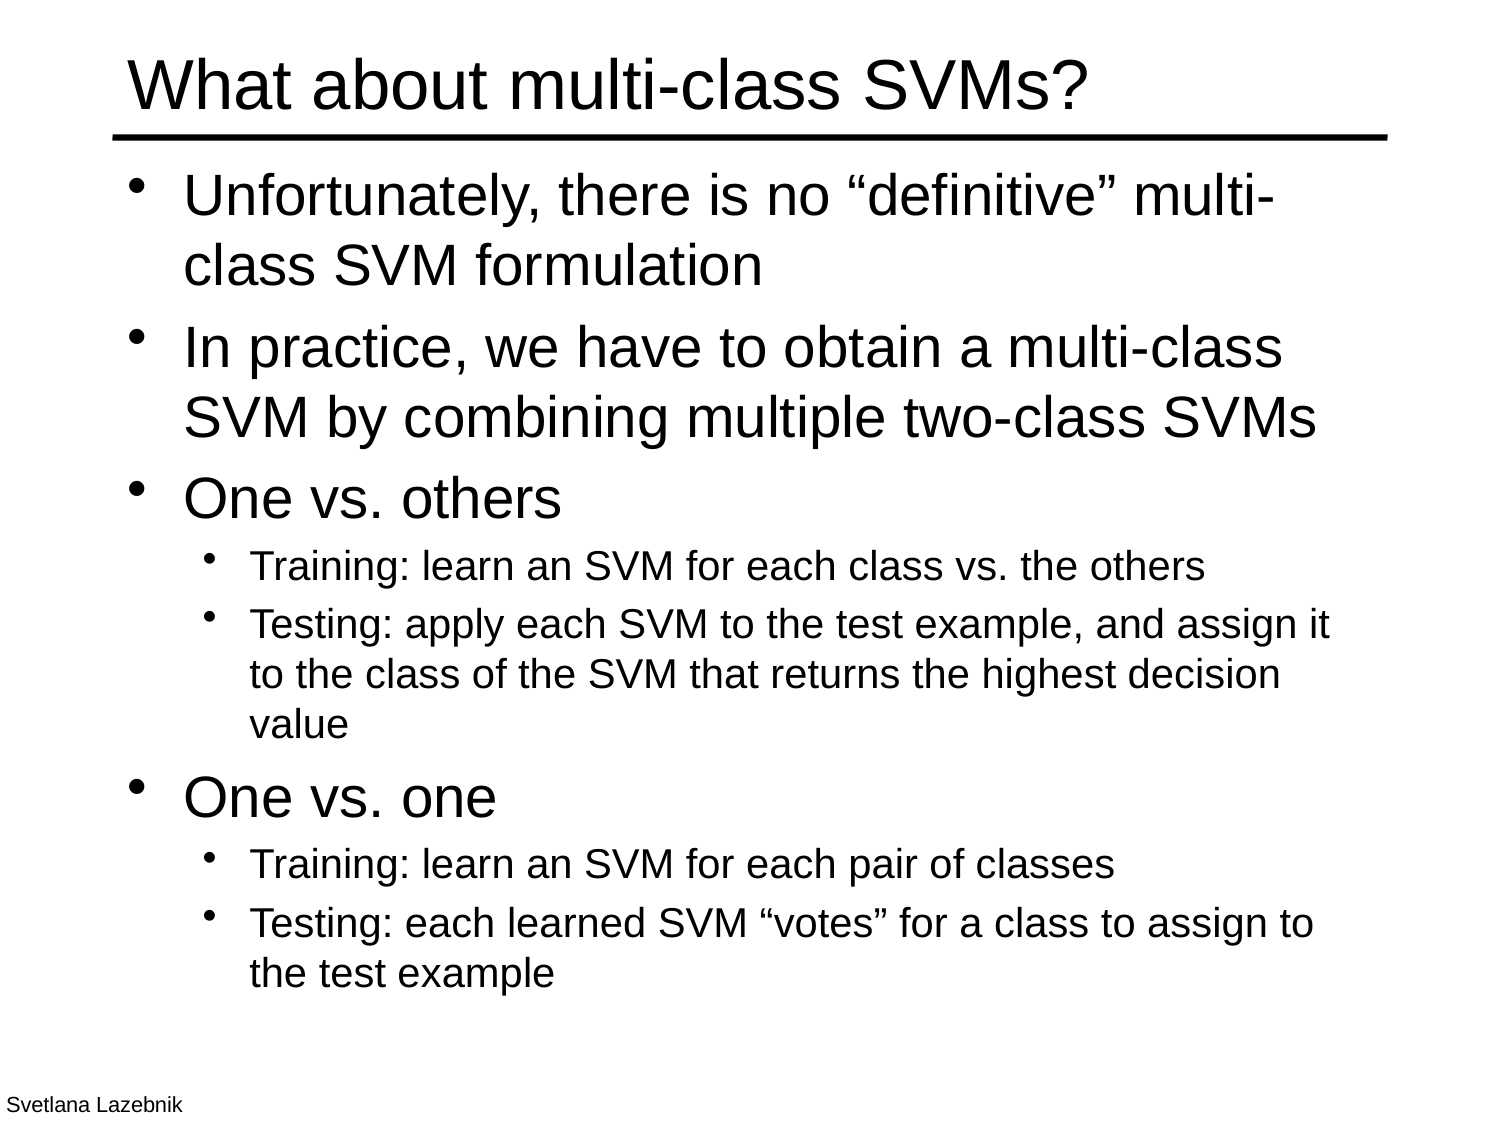

# What about multi-class SVMs?
Unfortunately, there is no “definitive” multi-class SVM formulation
In practice, we have to obtain a multi-class SVM by combining multiple two-class SVMs
One vs. others
Training: learn an SVM for each class vs. the others
Testing: apply each SVM to the test example, and assign it to the class of the SVM that returns the highest decision value
One vs. one
Training: learn an SVM for each pair of classes
Testing: each learned SVM “votes” for a class to assign to the test example

Svetlana Lazebnik